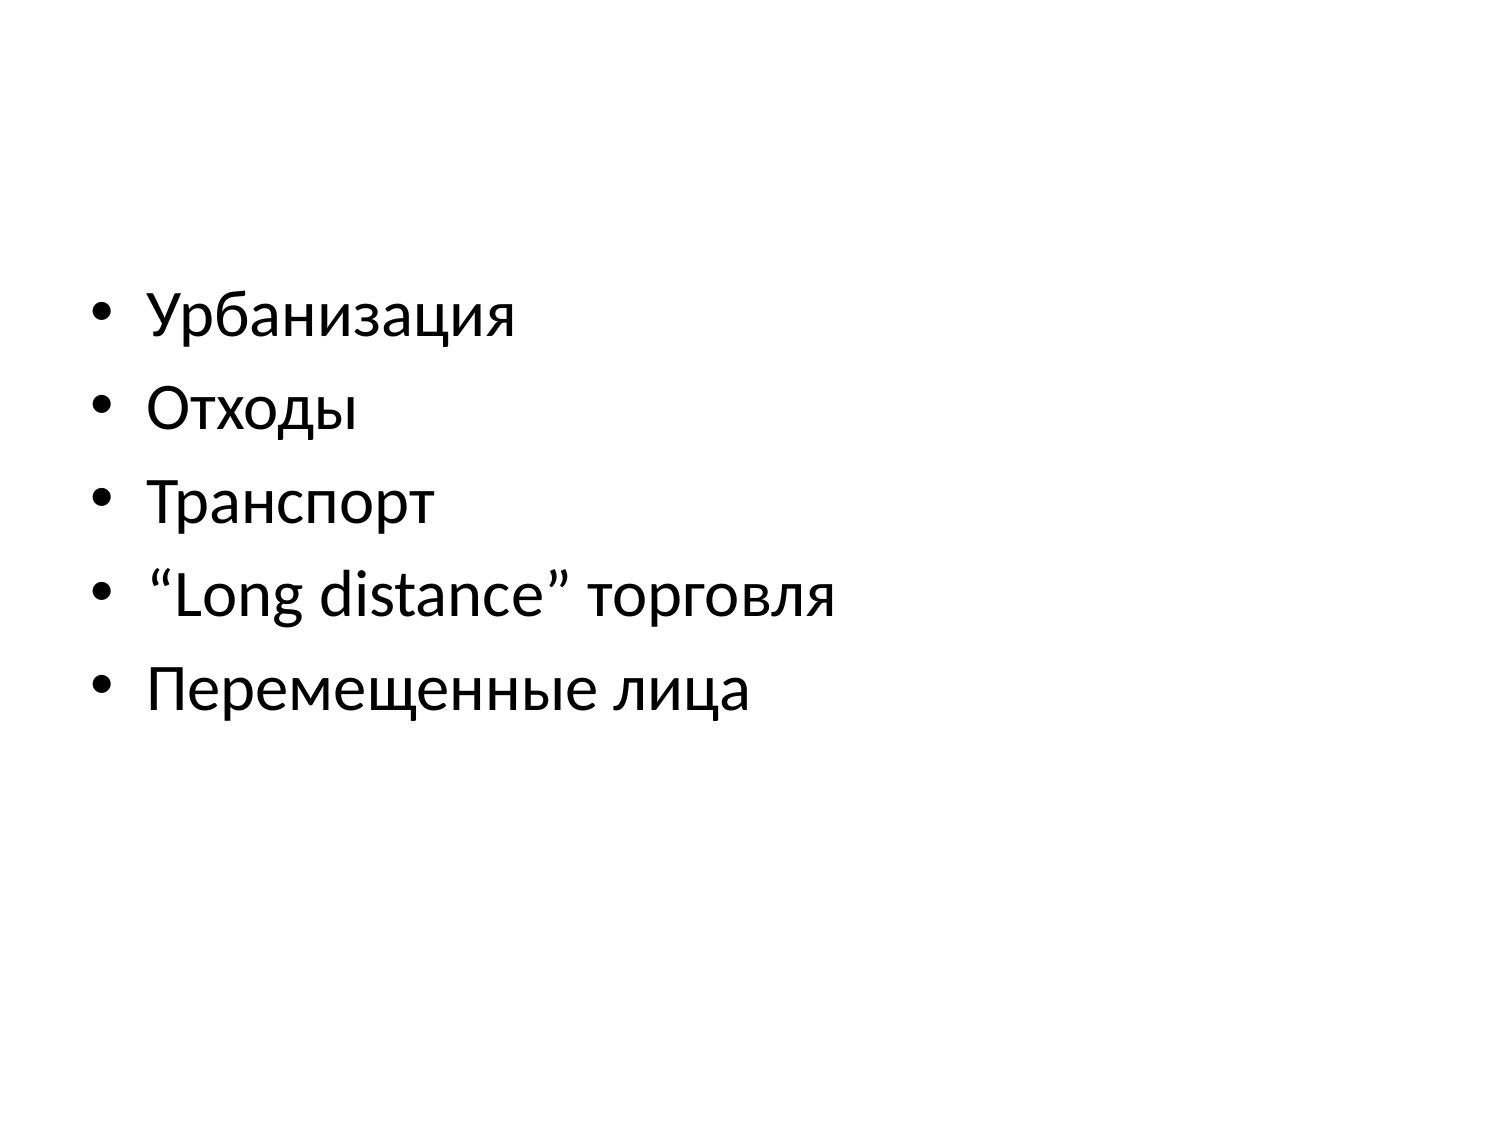

#
Урбанизация
Отходы
Транспорт
“Long distance” торговля
Перемещенные лица